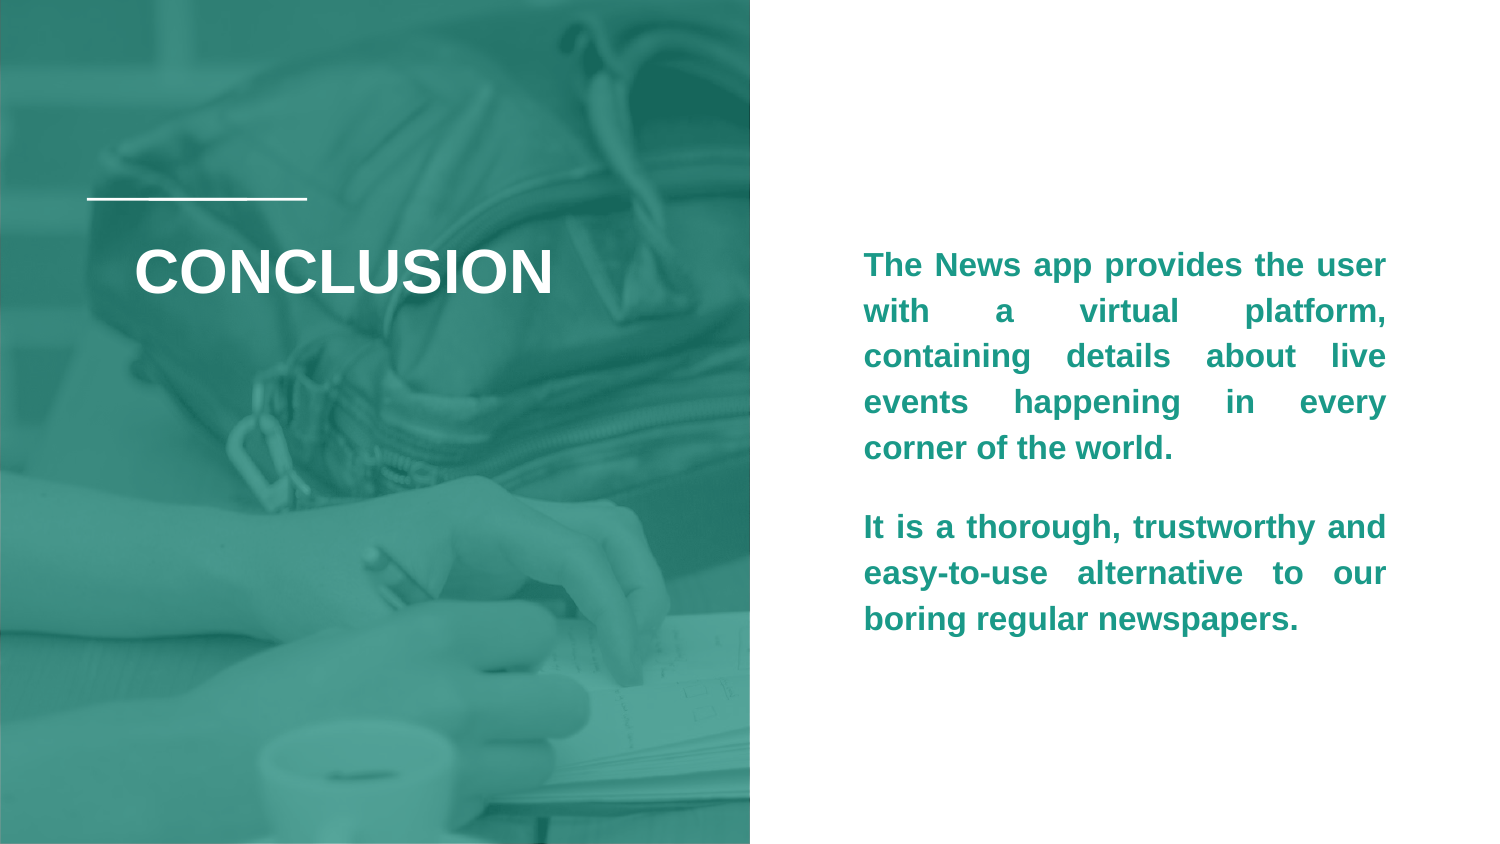

# CONCLUSION
The News app provides the user with a virtual platform, containing details about live events happening in every corner of the world.
It is a thorough, trustworthy and easy-to-use alternative to our boring regular newspapers.